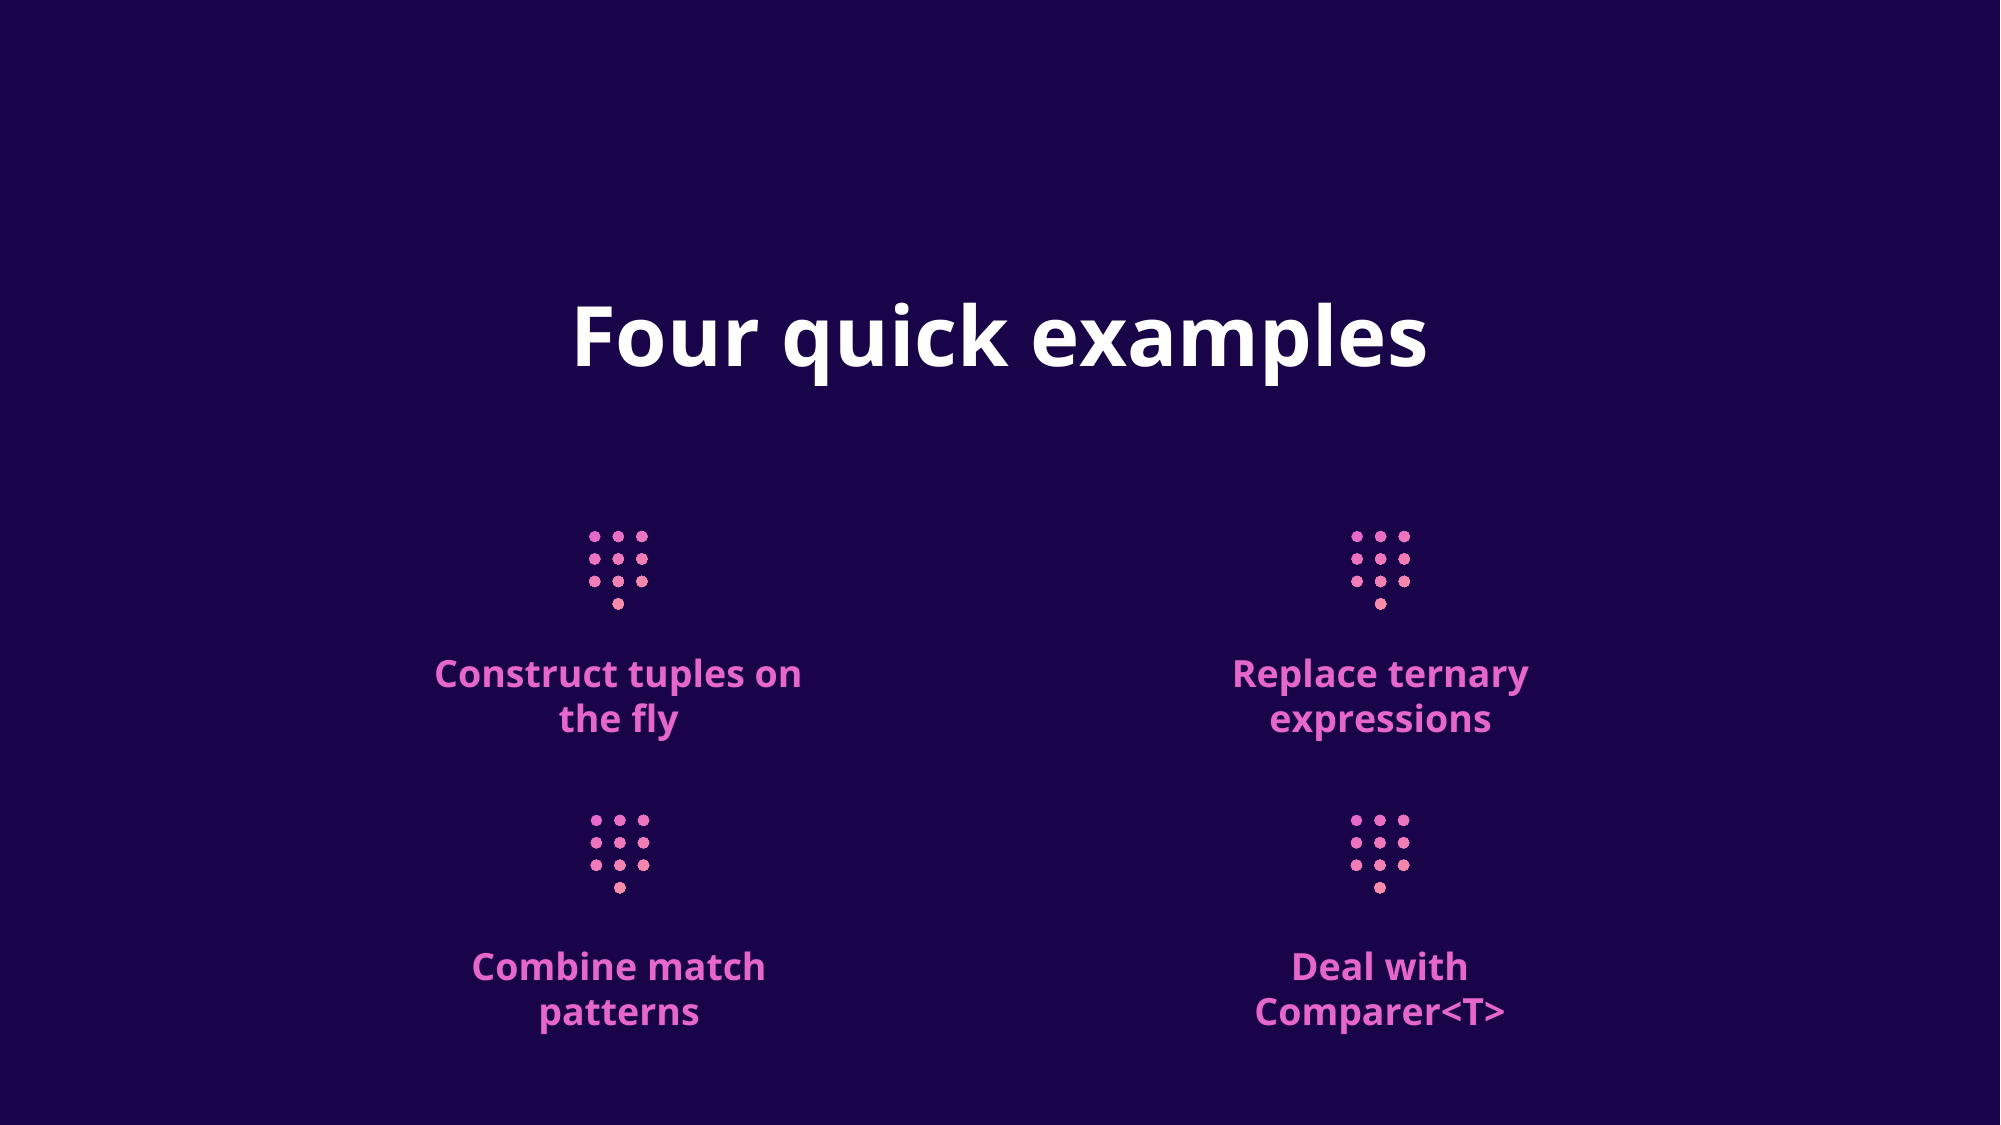

# Four quick examples

Construct tuples on the fly
Replace ternary expressions

Combine match patterns
Deal with Comparer<T>